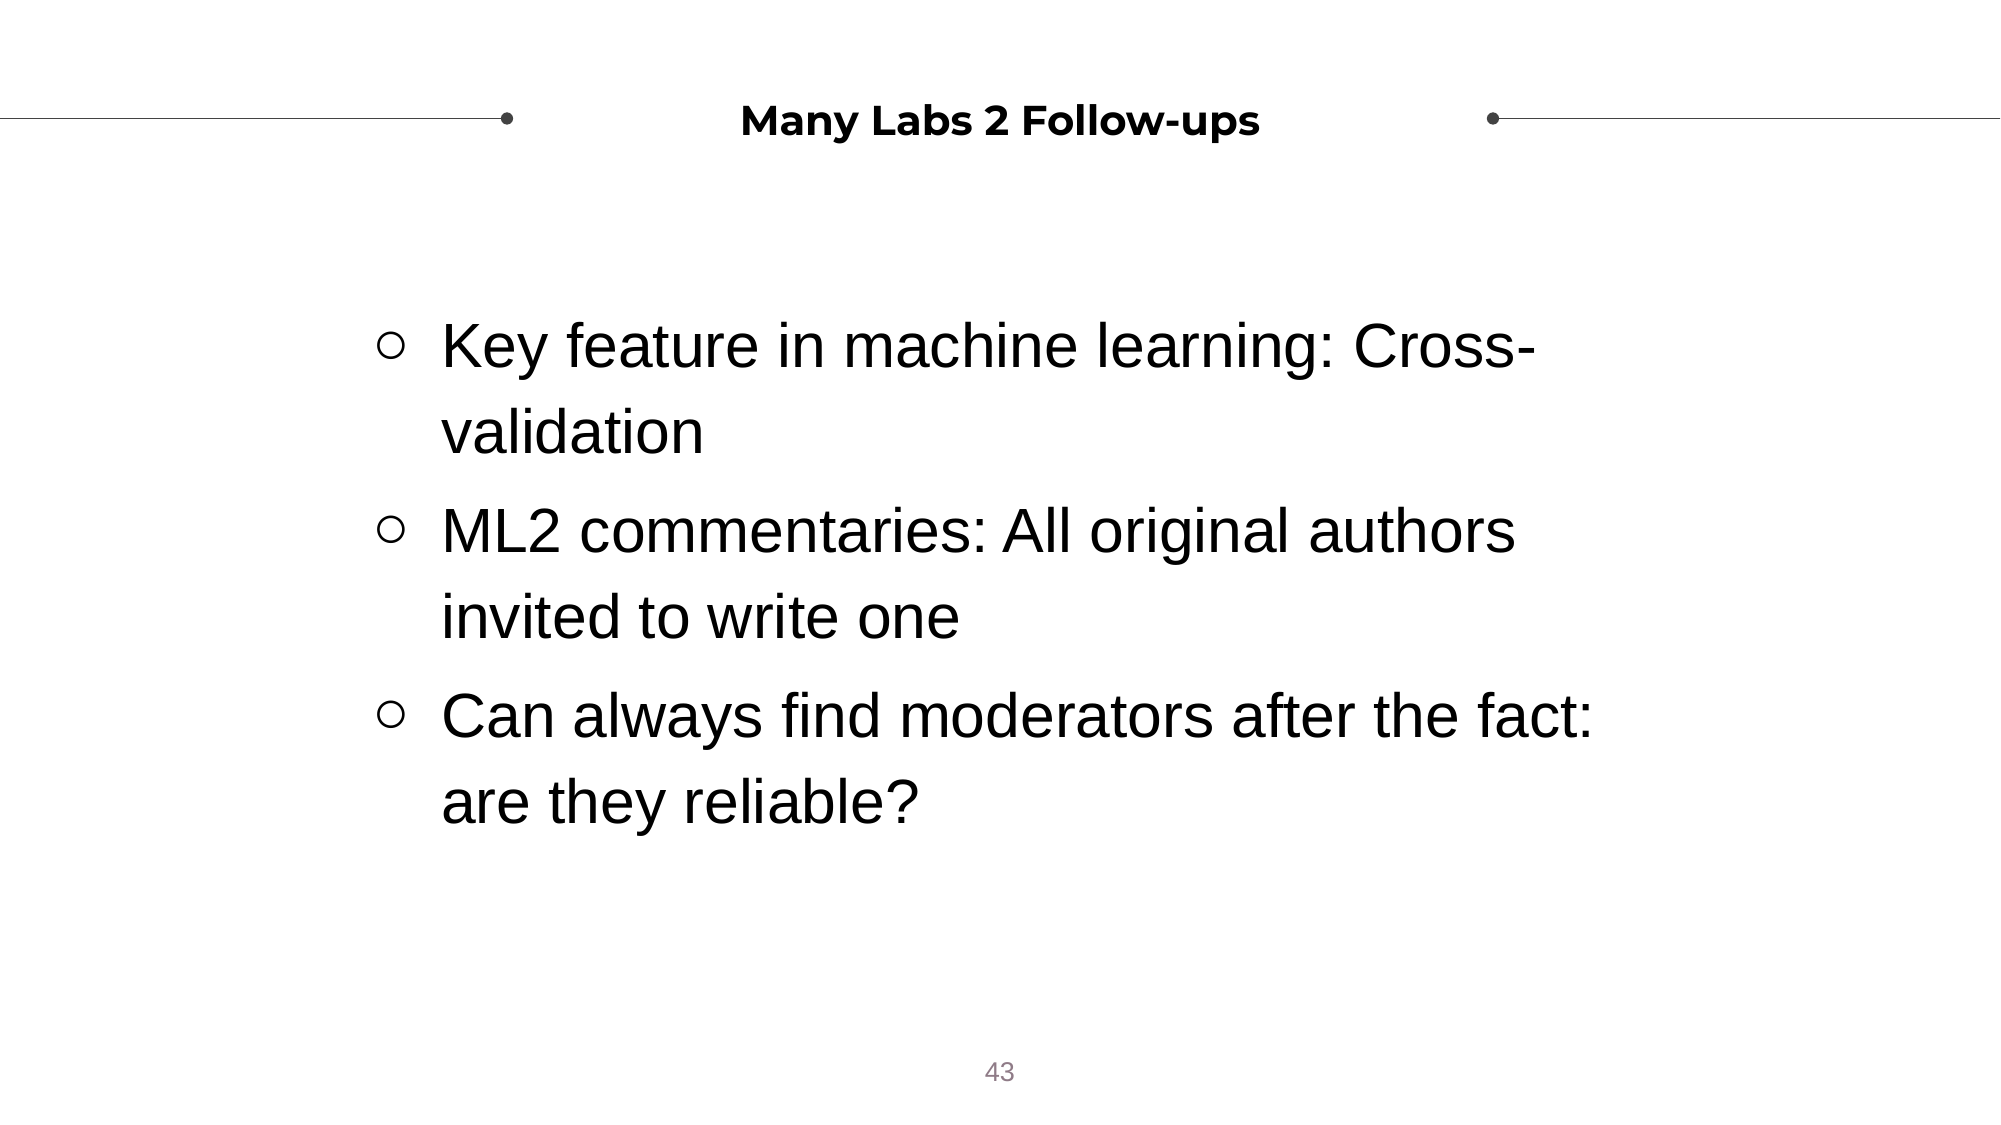

# Many Labs 2 Follow-ups

Key feature in machine learning: Cross-validation
ML2 commentaries: All original authors invited to write one
Can always find moderators after the fact: are they reliable?
43